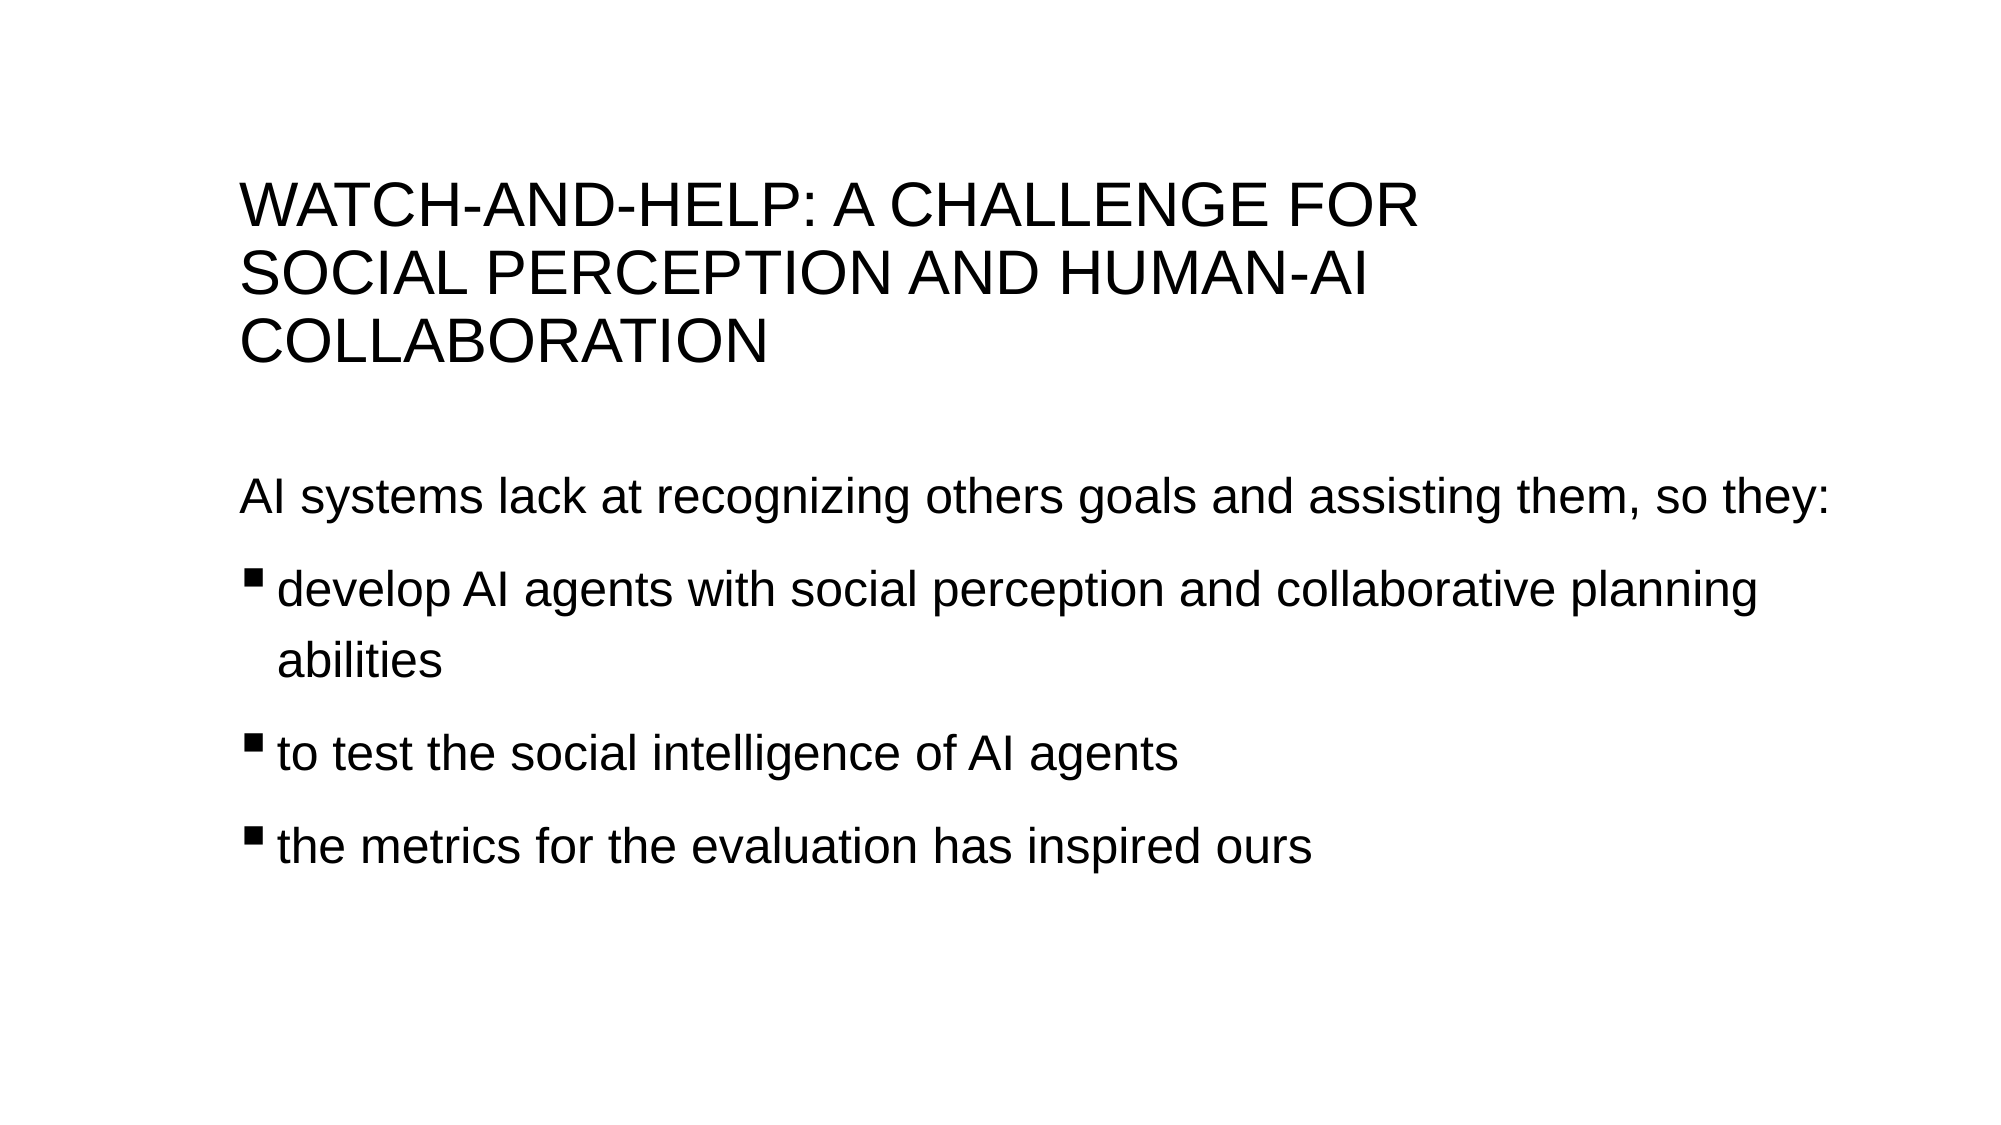

# WATCH-AND-HELP: A CHALLENGE FOR SOCIAL PERCEPTION AND HUMAN-AI COLLABORATION

AI systems lack at recognizing others goals and assisting them, so they:
develop AI agents with social perception and collaborative planning abilities
to test the social intelligence of AI agents
the metrics for the evaluation has inspired ours
14